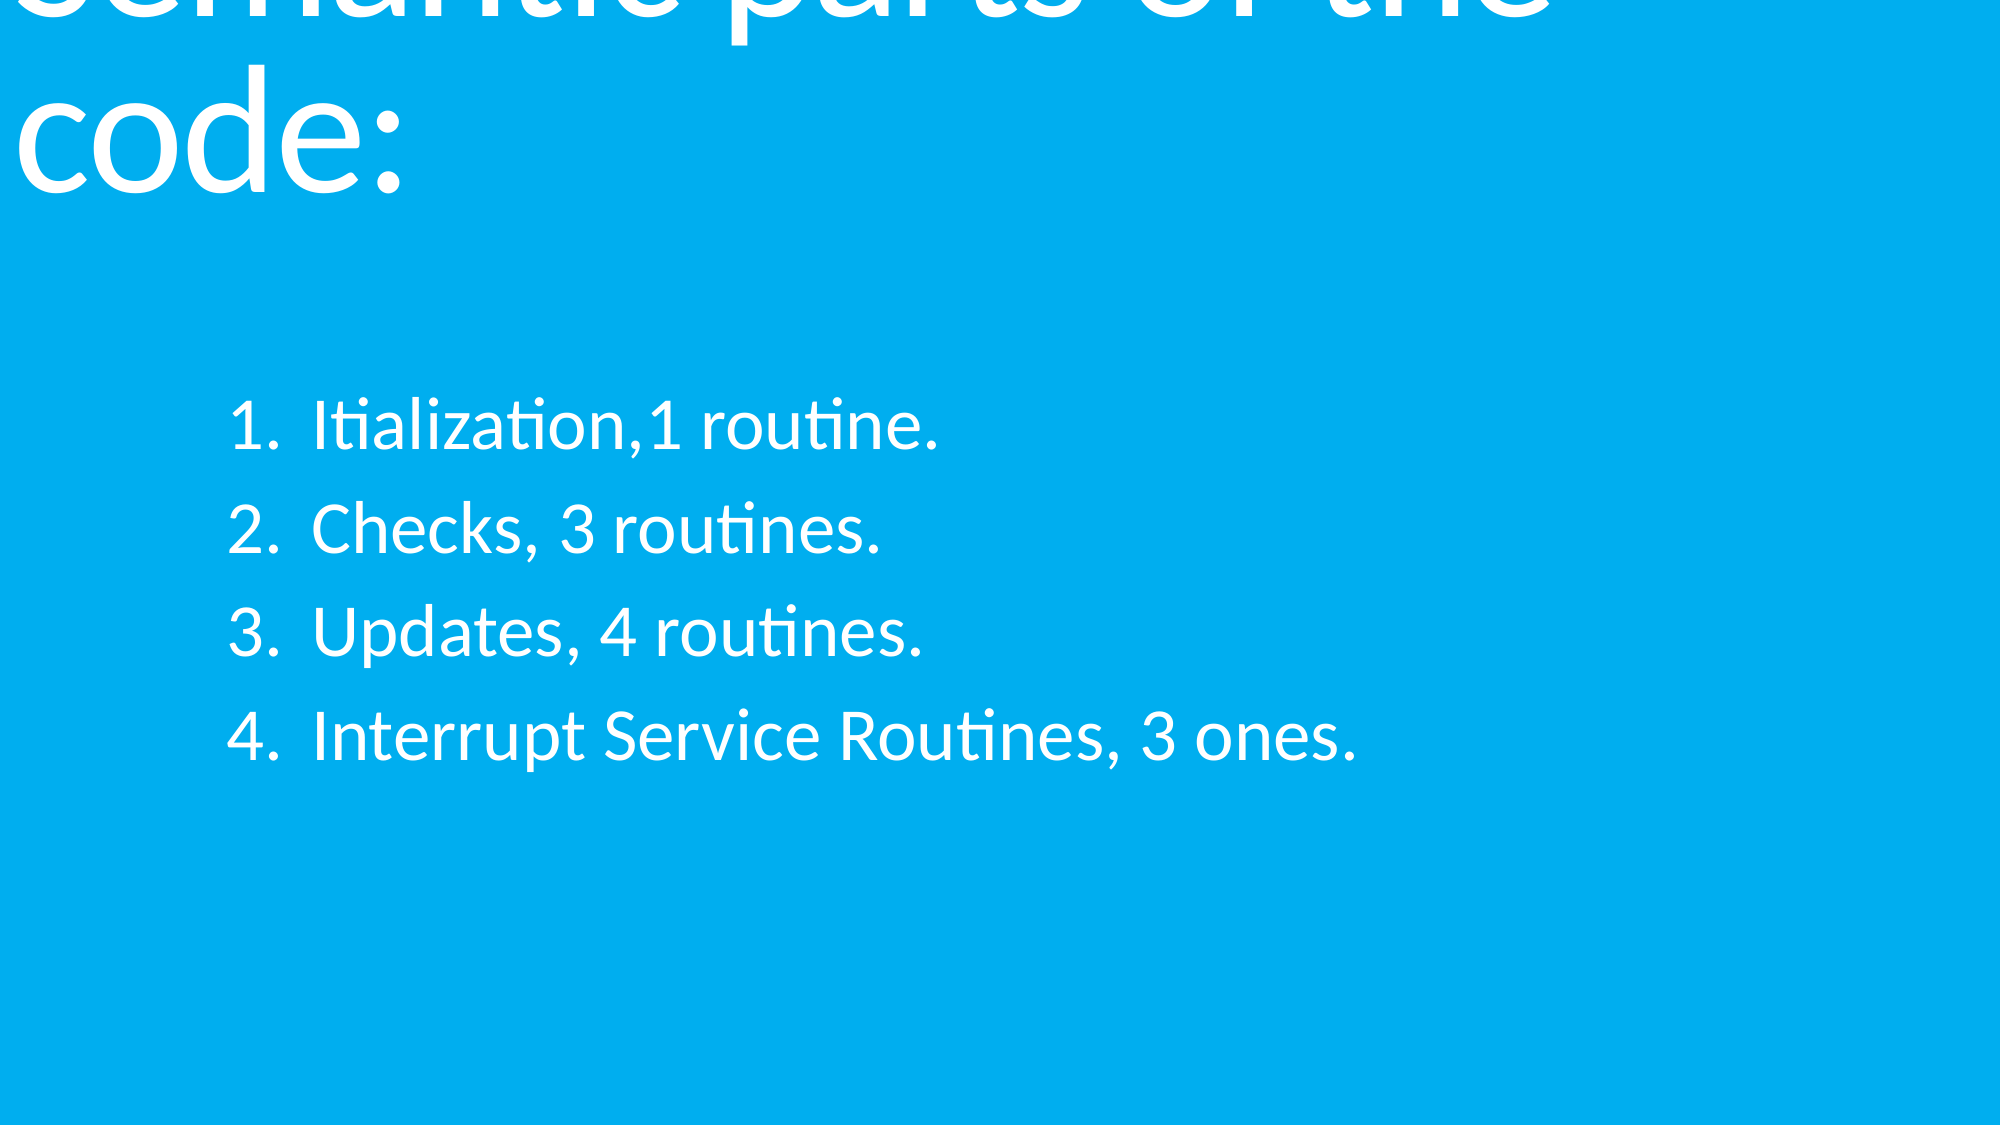

# Semantic parts of the code:
Itialization,1 routine.
Checks, 3 routines.
Updates, 4 routines.
Interrupt Service Routines, 3 ones.